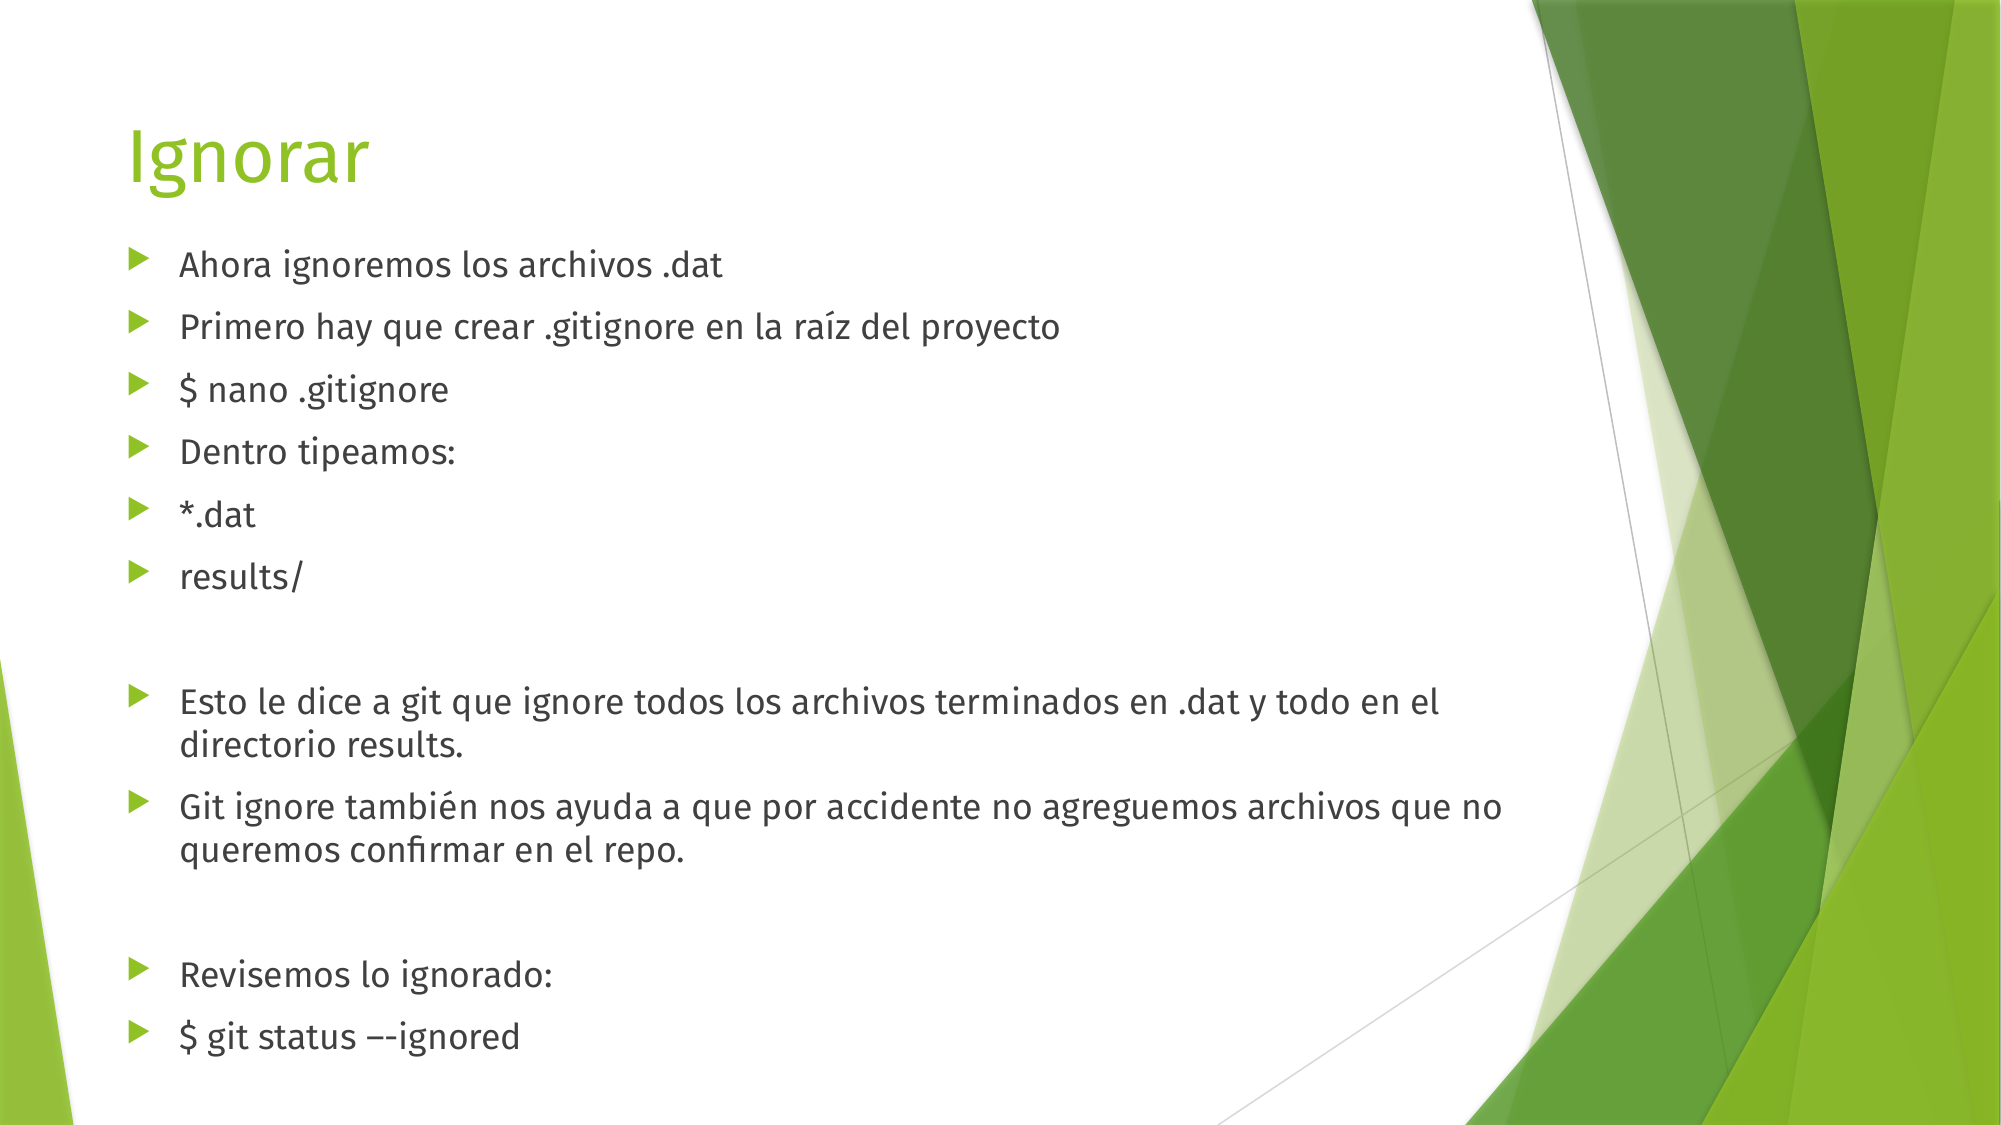

# Ignorar
Ahora ignoremos los archivos .dat
Primero hay que crear .gitignore en la raíz del proyecto
$ nano .gitignore
Dentro tipeamos:
*.dat
results/

Esto le dice a git que ignore todos los archivos terminados en .dat y todo en el directorio results.
Git ignore también nos ayuda a que por accidente no agreguemos archivos que no queremos confirmar en el repo.

Revisemos lo ignorado:
$ git status –-ignored